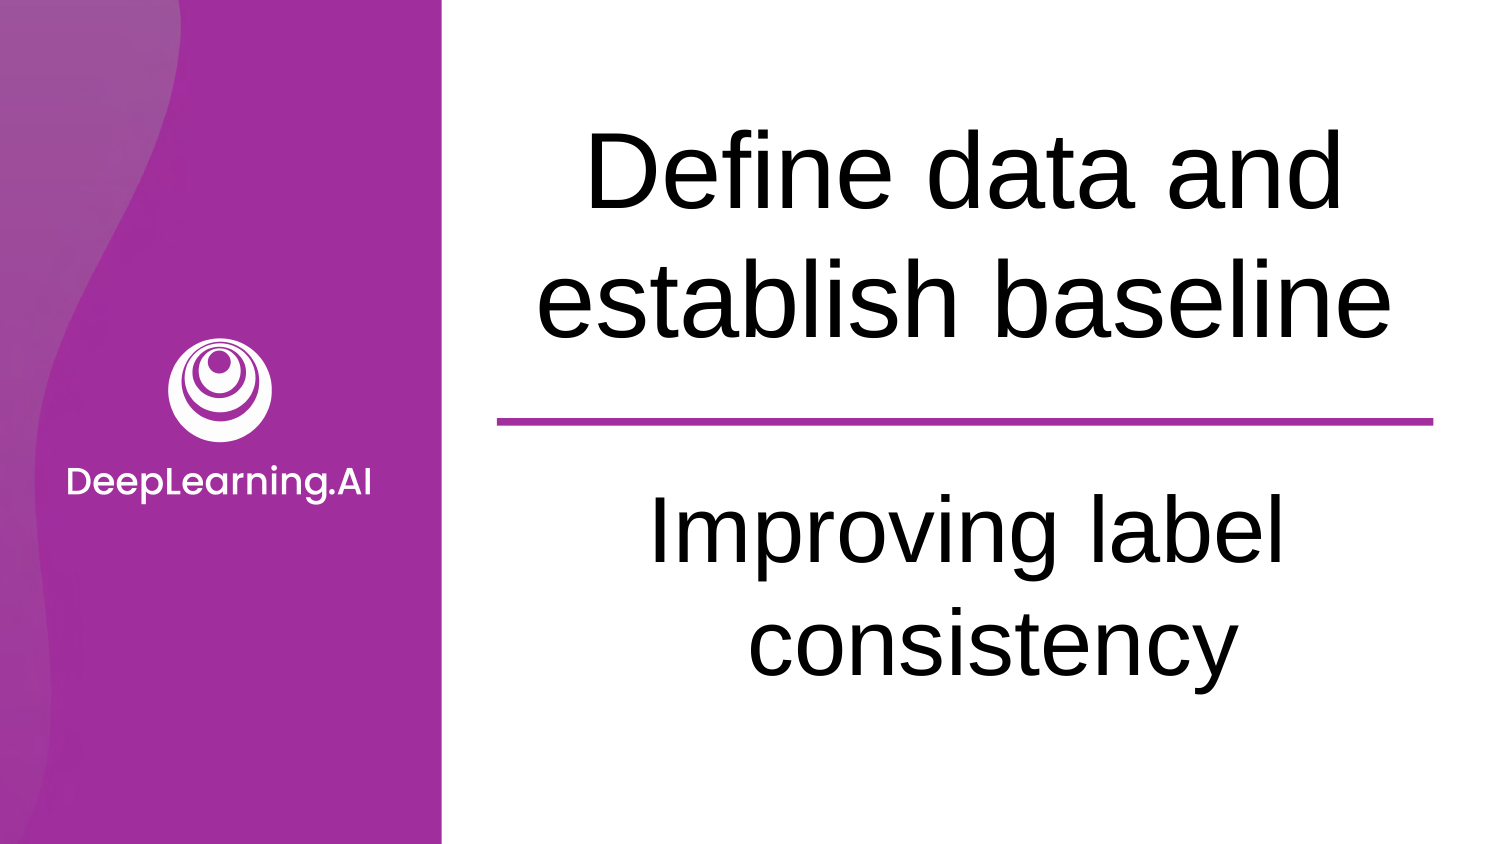

# Define data and  establish baseline
Improving label  consistency